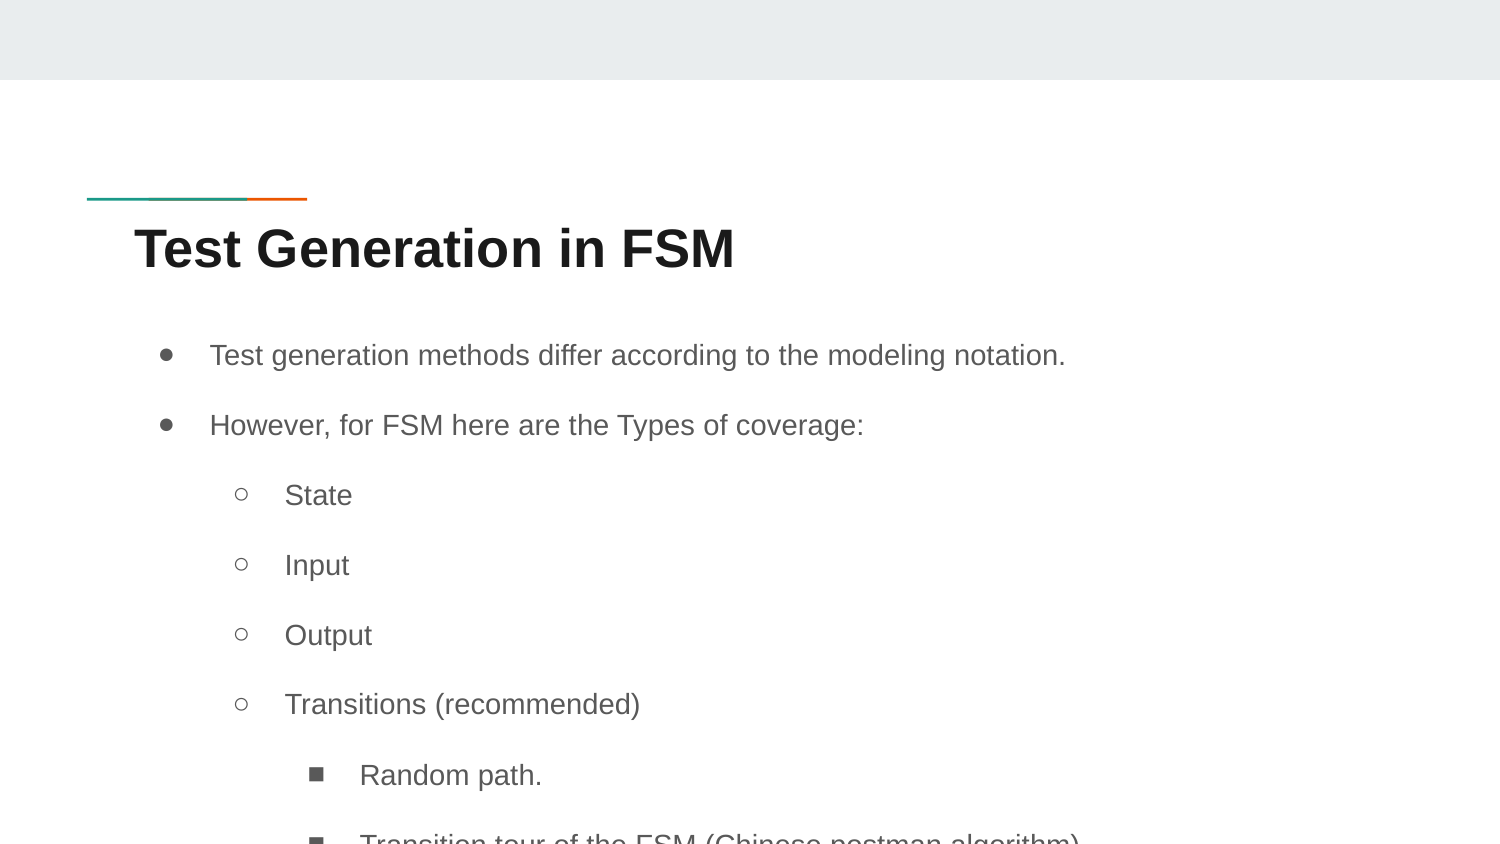

# Test Generation in FSM

Test generation methods differ according to the modeling notation.
However, for FSM here are the Types of coverage:
State
Input
Output
Transitions (recommended)
Random path.
Transition tour of the FSM (Chinese postman algorithm).